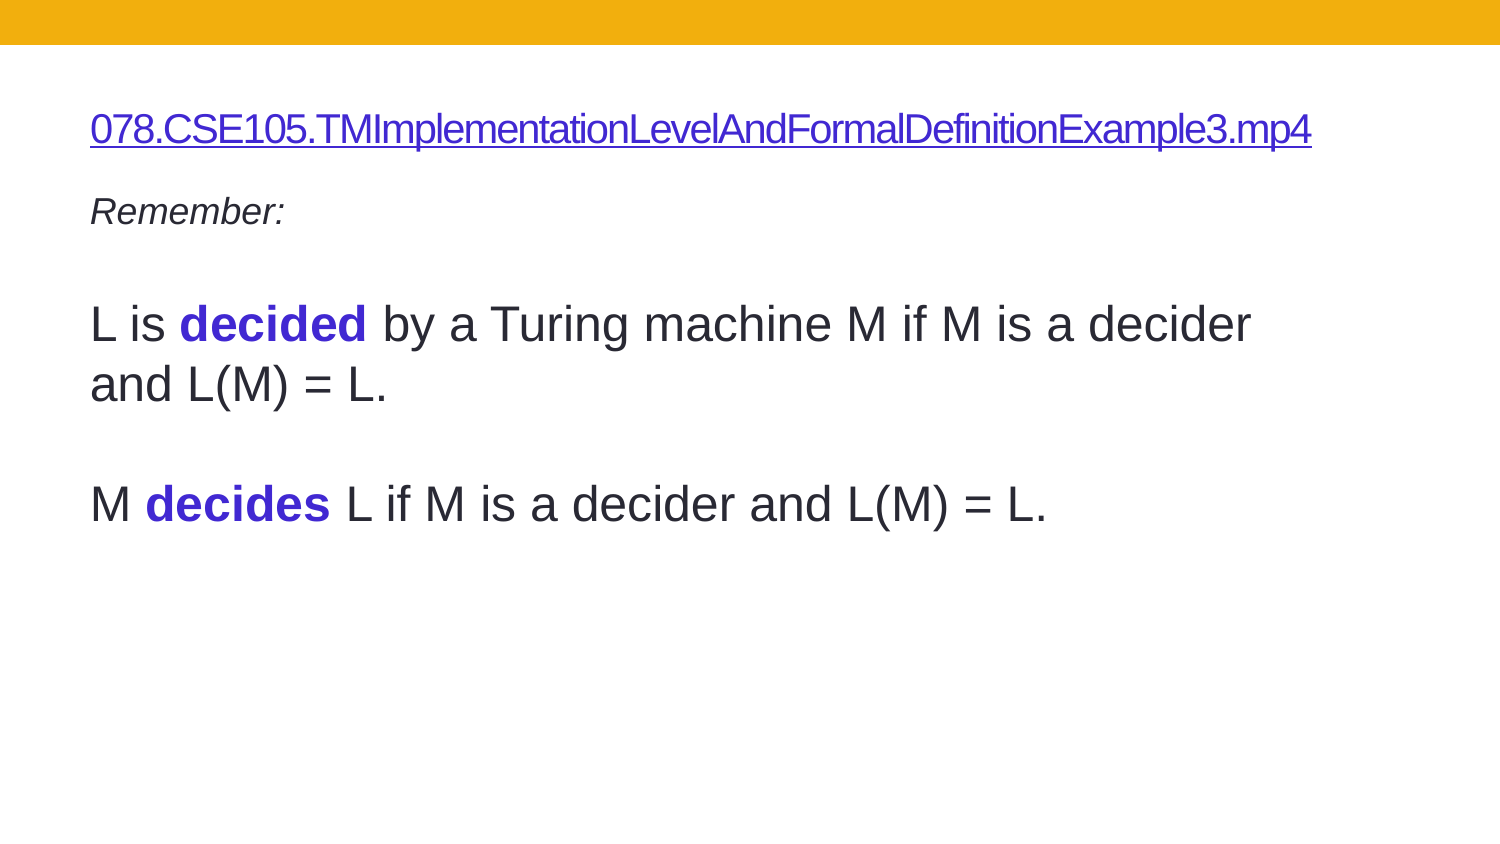

# 078.CSE105.TMImplementationLevelAndFormalDefinitionExample3.mp4
Remember:

L is decided by a Turing machine M if M is a decider and L(M) = L.

M decides L if M is a decider and L(M) = L.